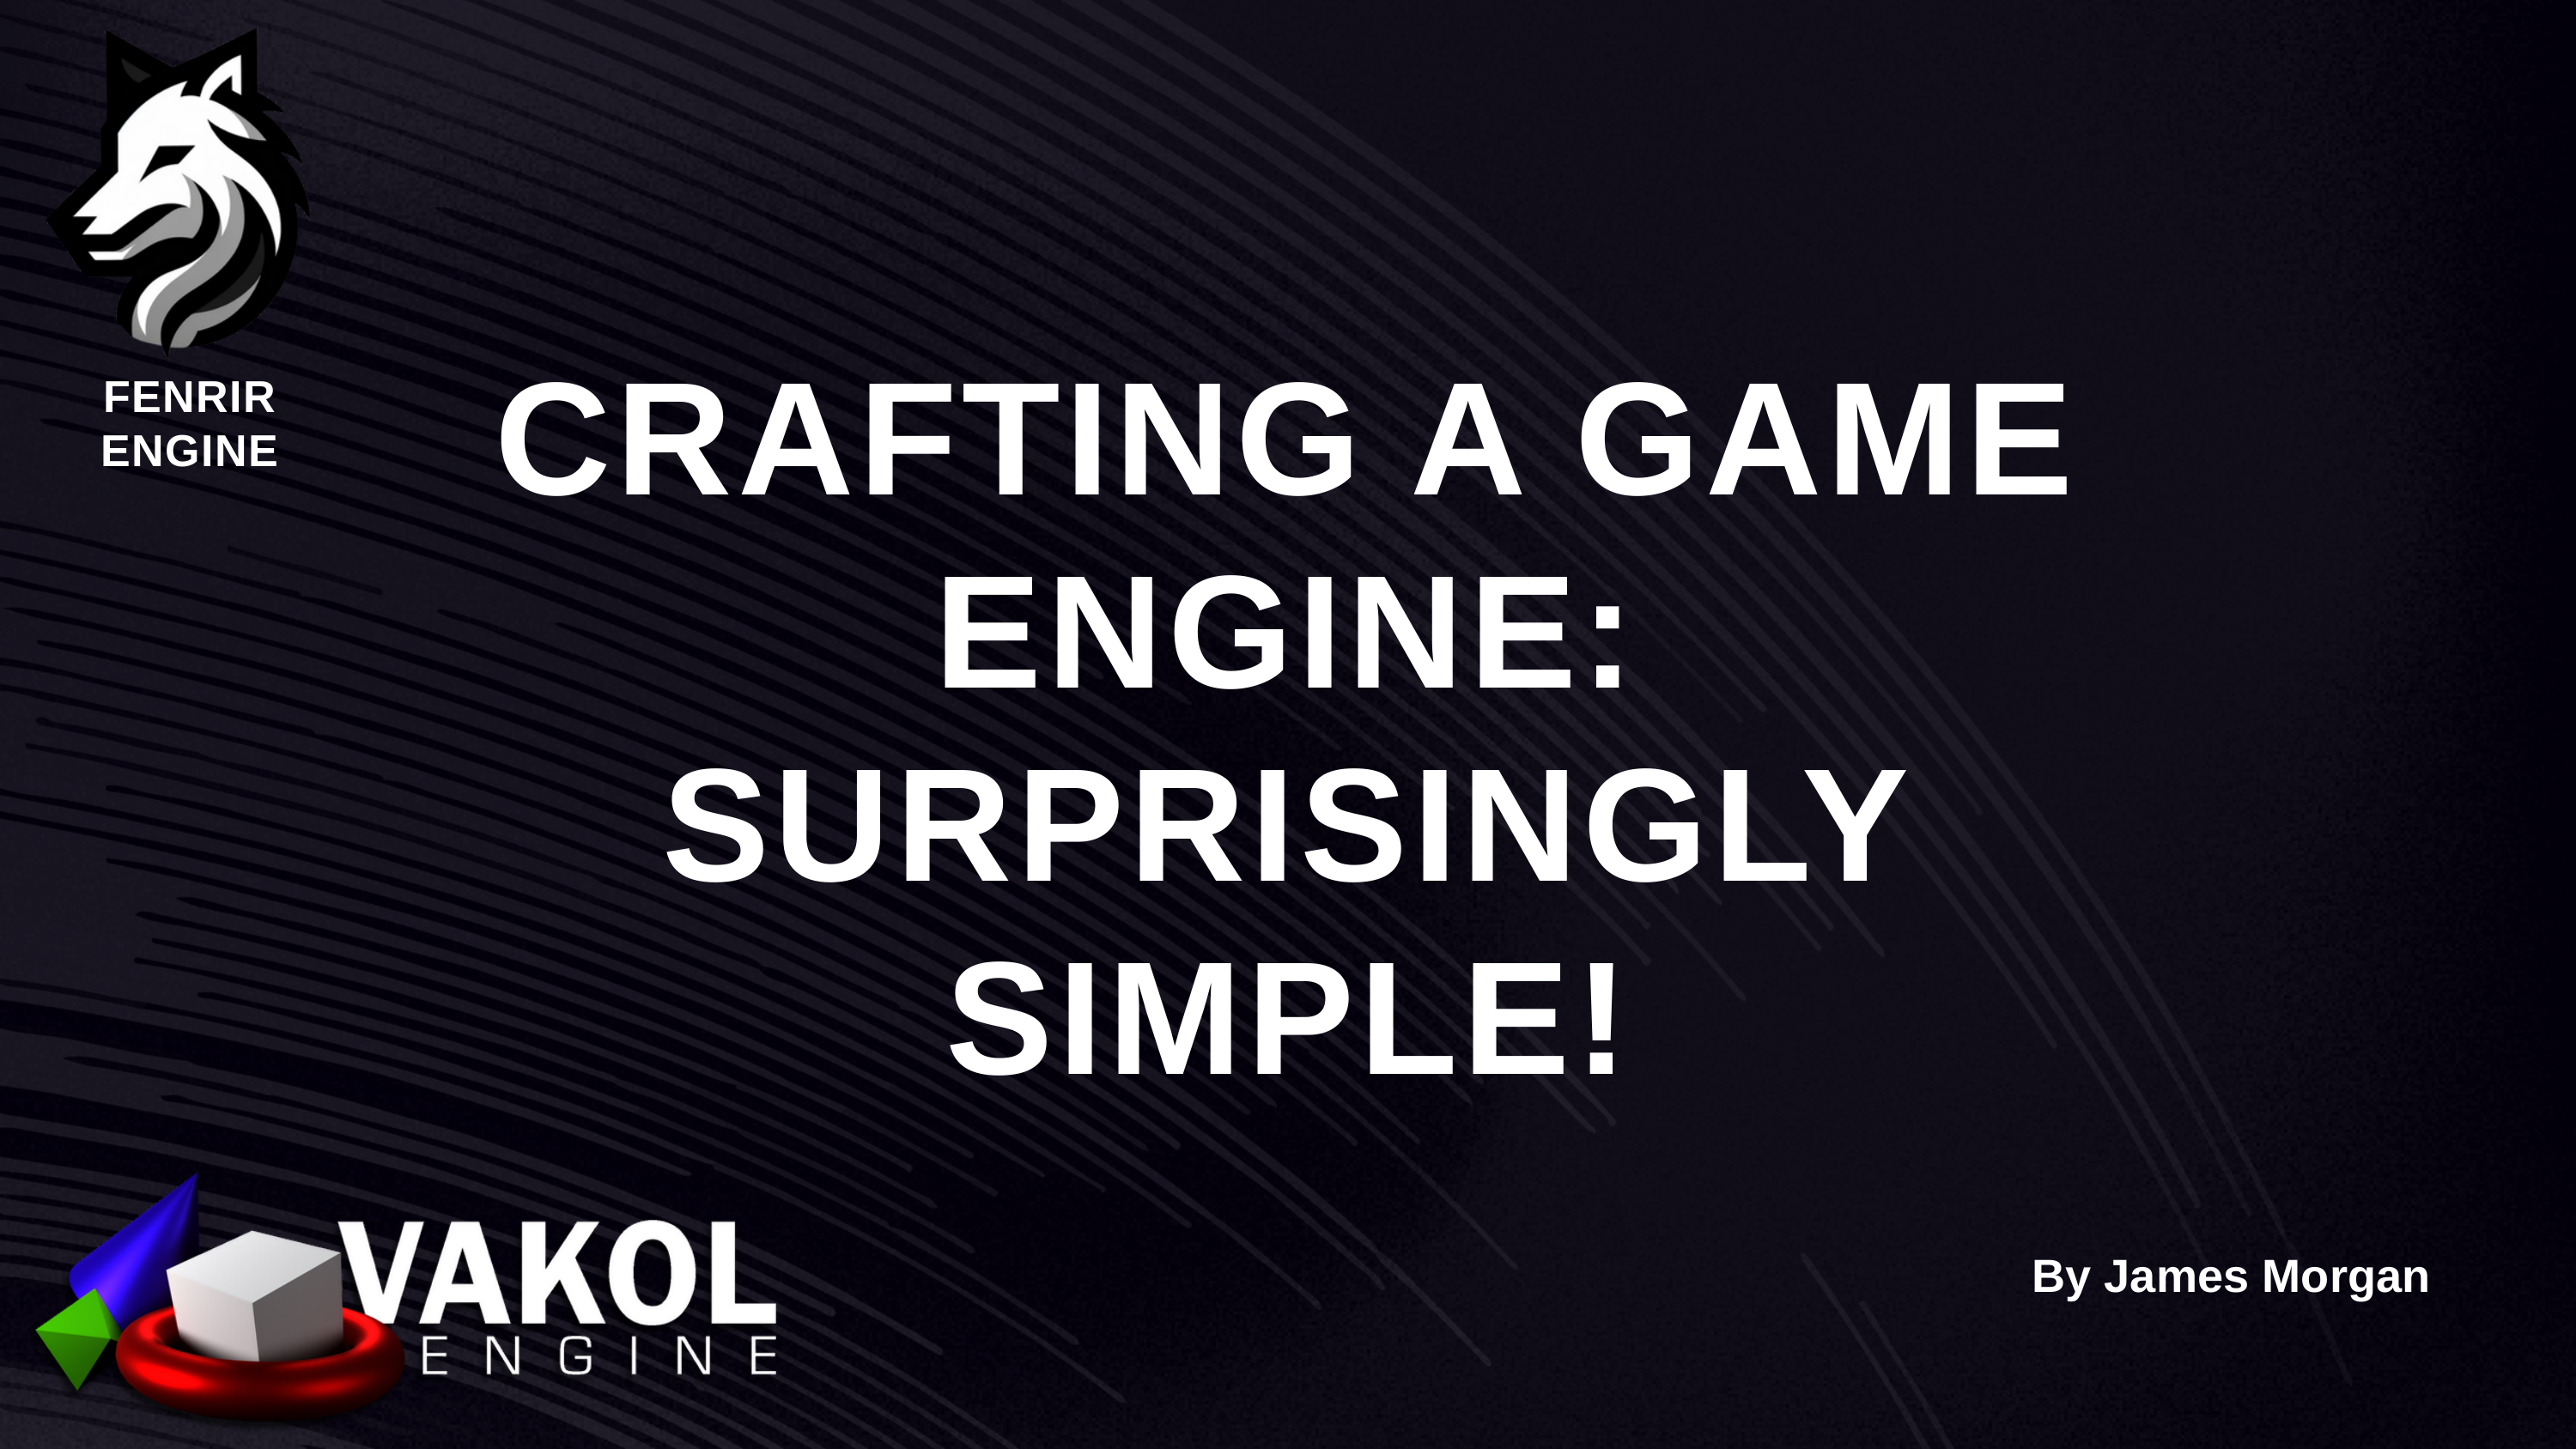

FENRIR
ENGINE
CRAFTING A GAME ENGINE: SURPRISINGLY SIMPLE!

By James Morgan